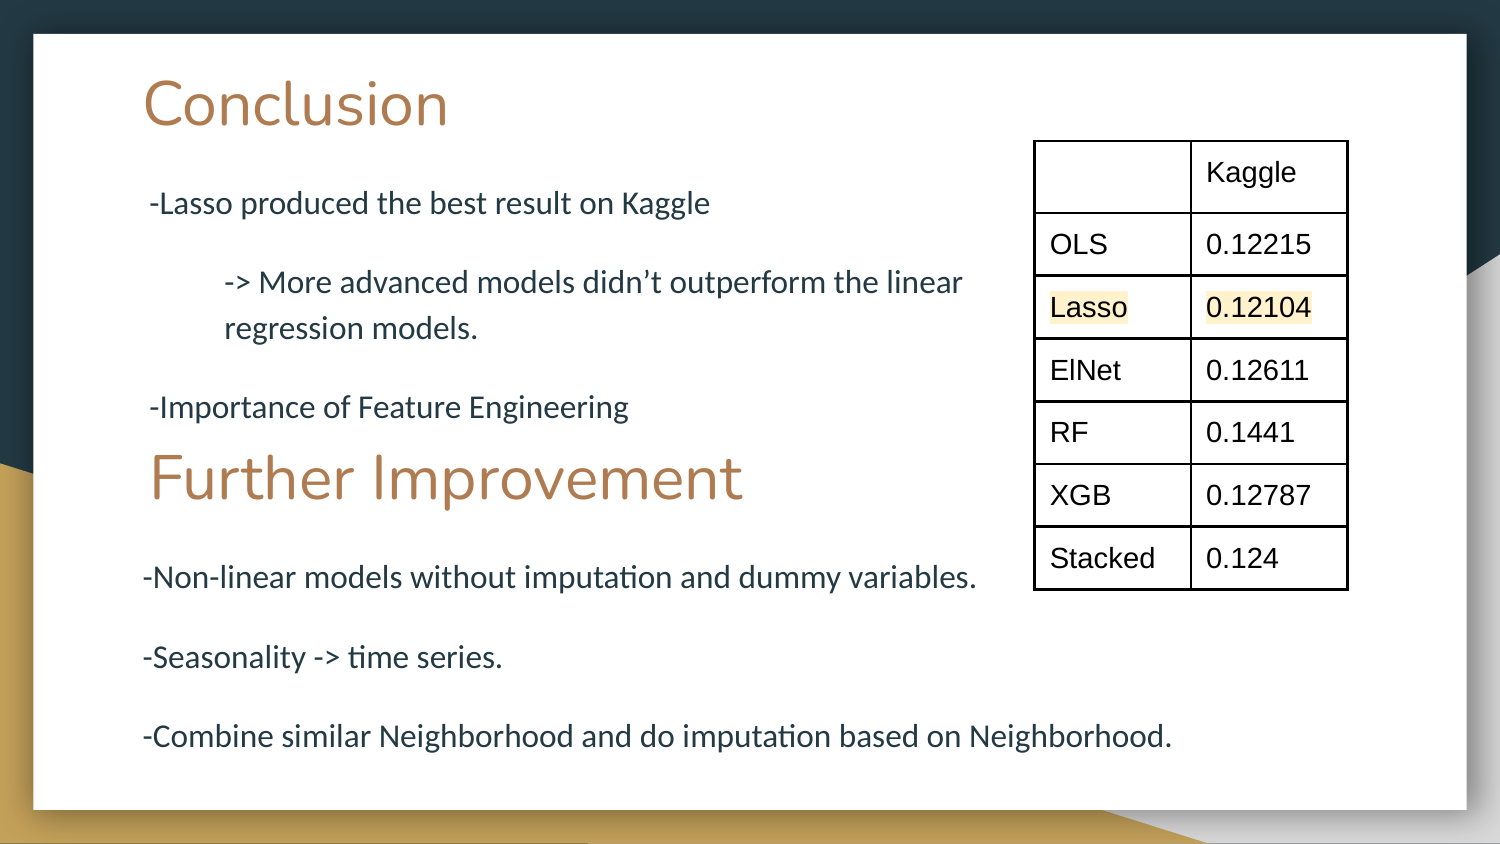

# Conclusion
|  | Kaggle |
| --- | --- |
| OLS | 0.12215 |
| Lasso | 0.12104 |
| ElNet | 0.12611 |
| RF | 0.1441 |
| XGB | 0.12787 |
| Stacked | 0.124 |
-Lasso produced the best result on Kaggle
-> More advanced models didn’t outperform the linear regression models.
-Importance of Feature Engineering
Further Improvement

-Non-linear models without imputation and dummy variables.
-Seasonality -> time series.
-Combine similar Neighborhood and do imputation based on Neighborhood.